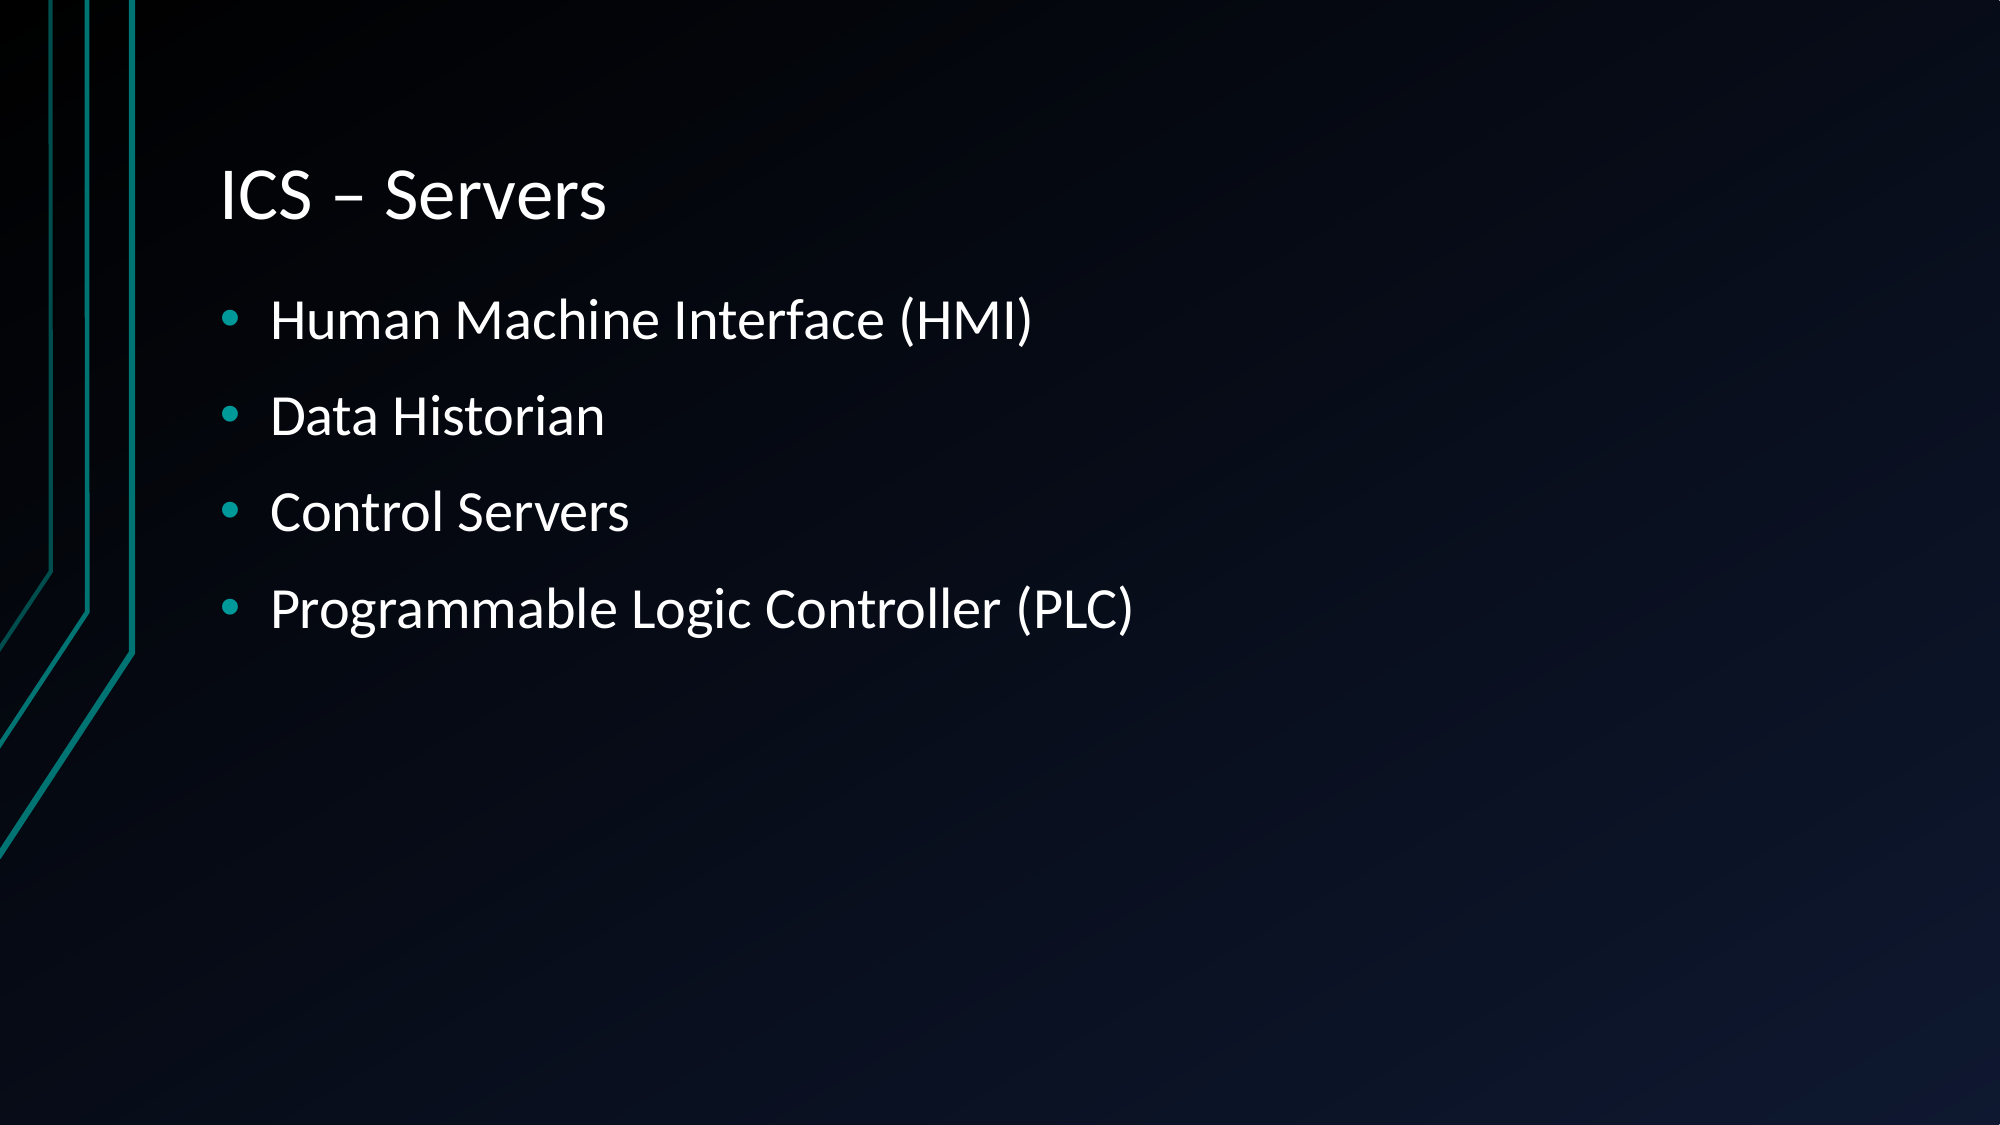

# ICS – Servers
Human Machine Interface (HMI)
Data Historian
Control Servers
Programmable Logic Controller (PLC)